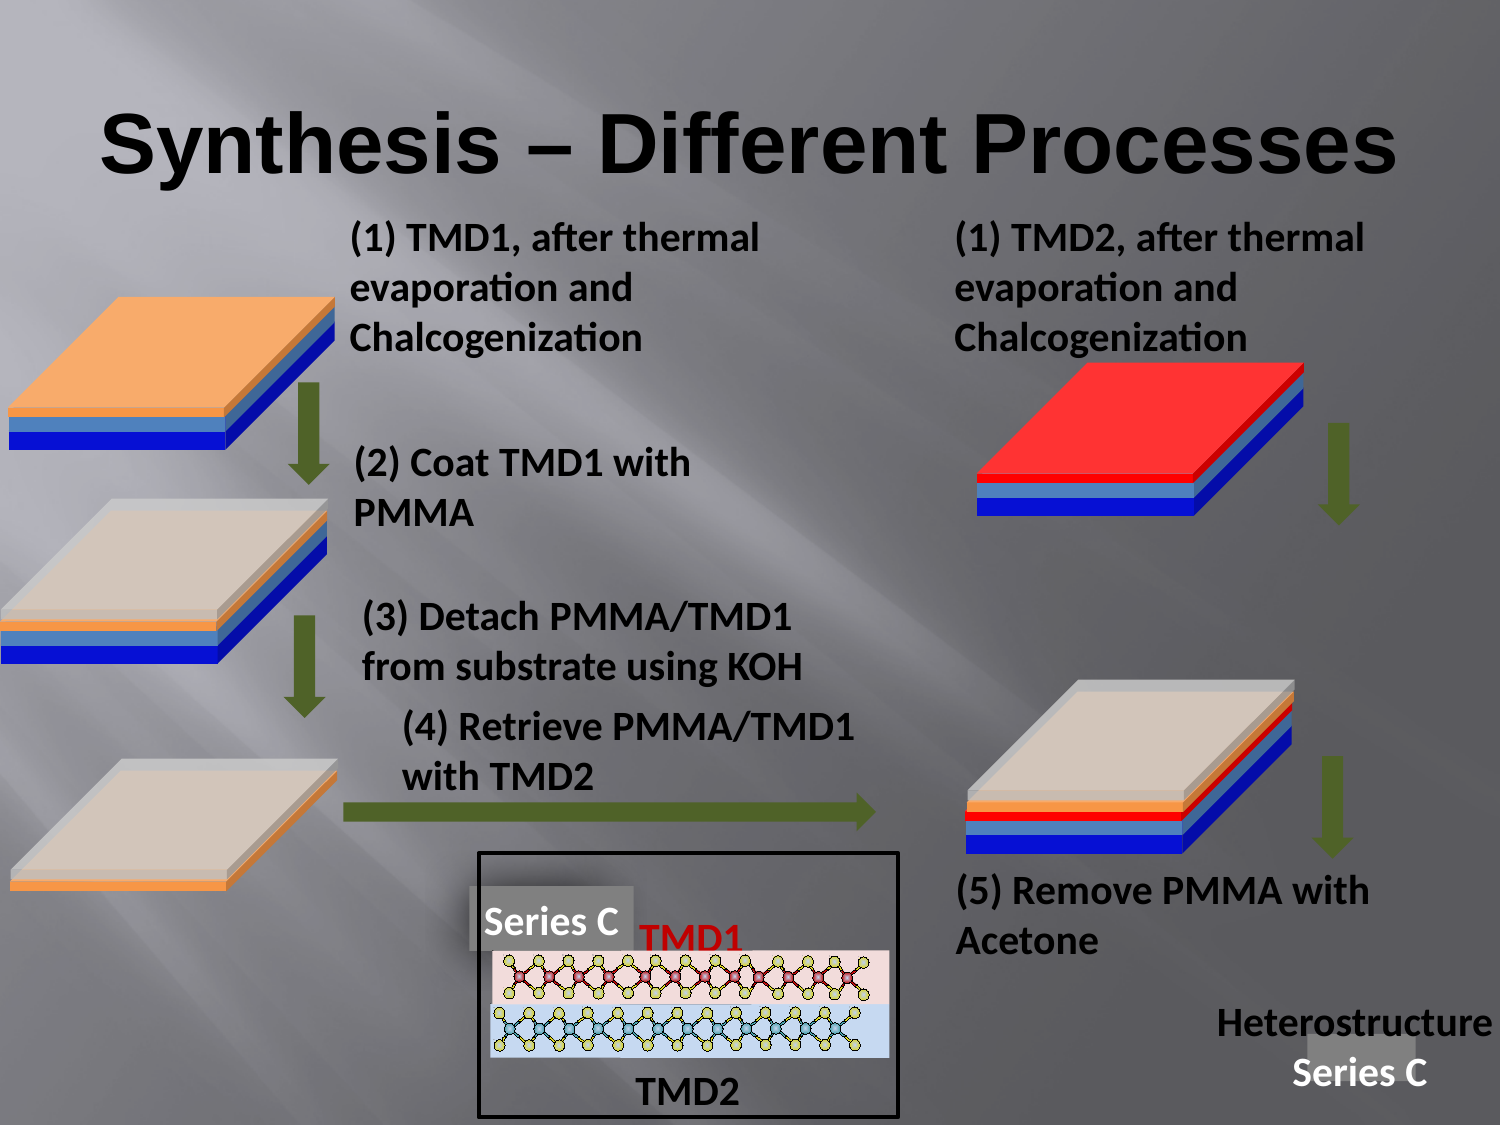

# Synthesis – Different Processes
(1) TMD2, after thermal evaporation and Chalcogenization
(1) TMD1, after thermal evaporation and Chalcogenization

(2) Coat TMD1 with PMMA

(3) Detach PMMA/TMD1 from substrate using KOH

(4) Retrieve PMMA/TMD1 with TMD2

Series C
TMD1

TMD2
(5) Remove PMMA with Acetone
Heterostructure
Series C